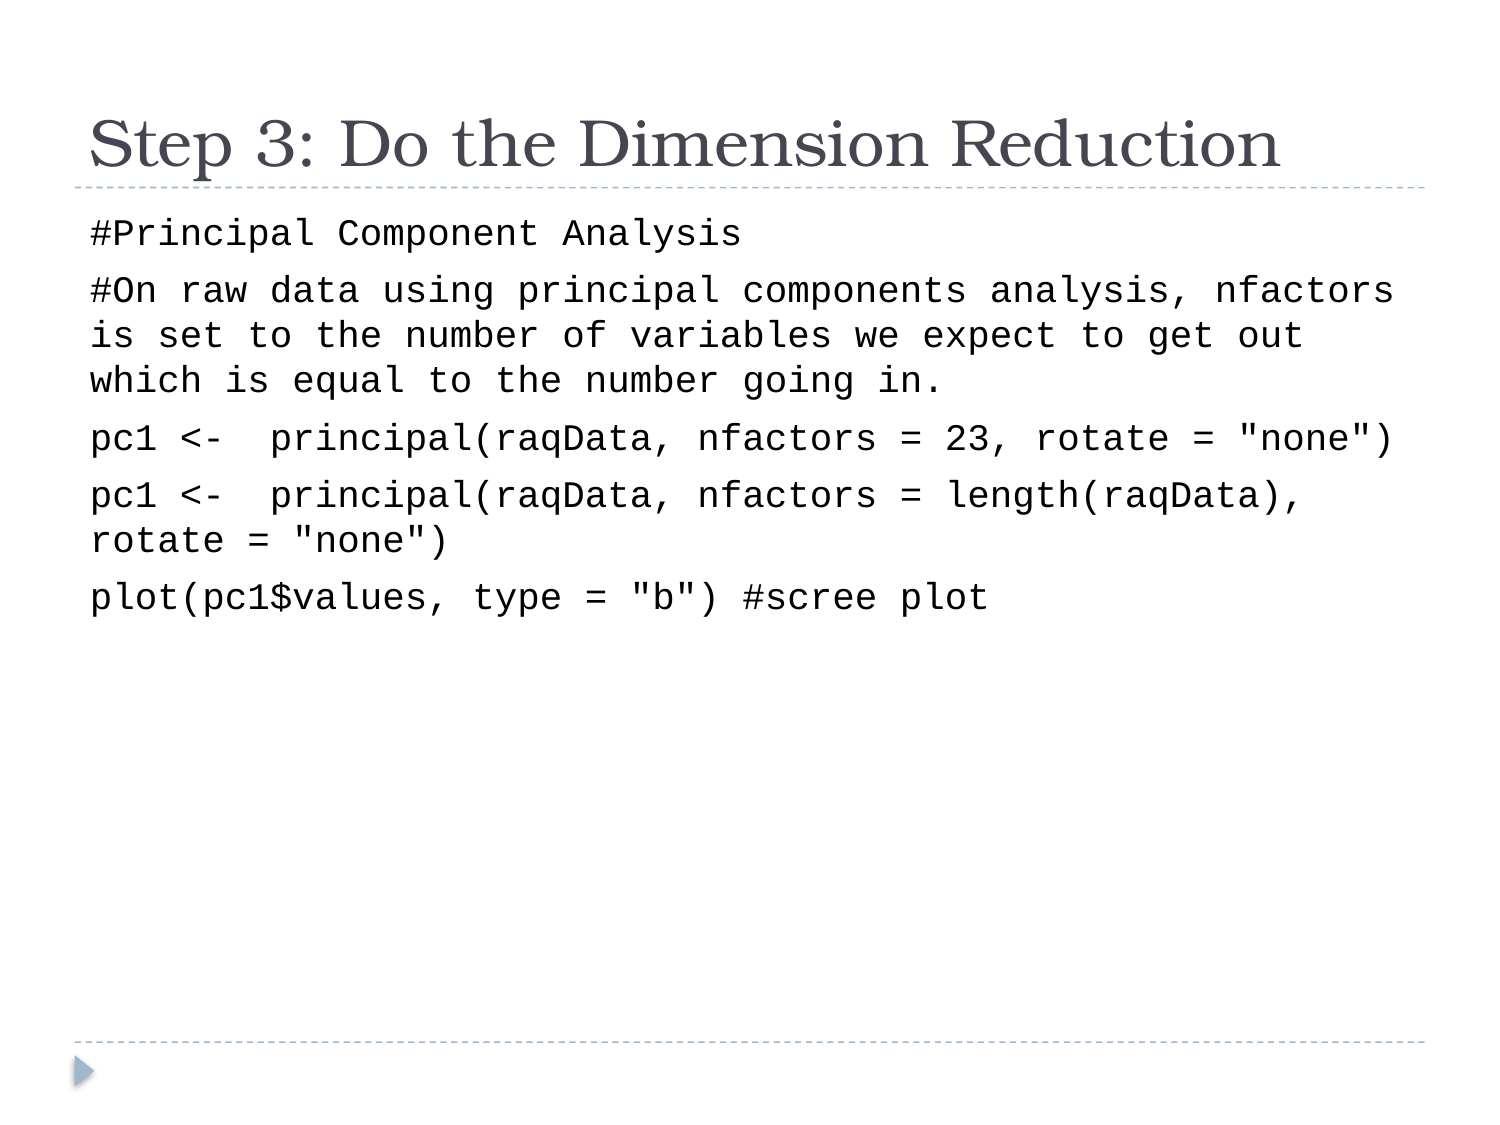

# Step 3: Do the Dimension Reduction
#Principal Component Analysis
#On raw data using principal components analysis, nfactors is set to the number of variables we expect to get out which is equal to the number going in.
pc1 <-  principal(raqData, nfactors = 23, rotate = "none")
pc1 <-  principal(raqData, nfactors = length(raqData), rotate = "none")
plot(pc1$values, type = "b") #scree plot